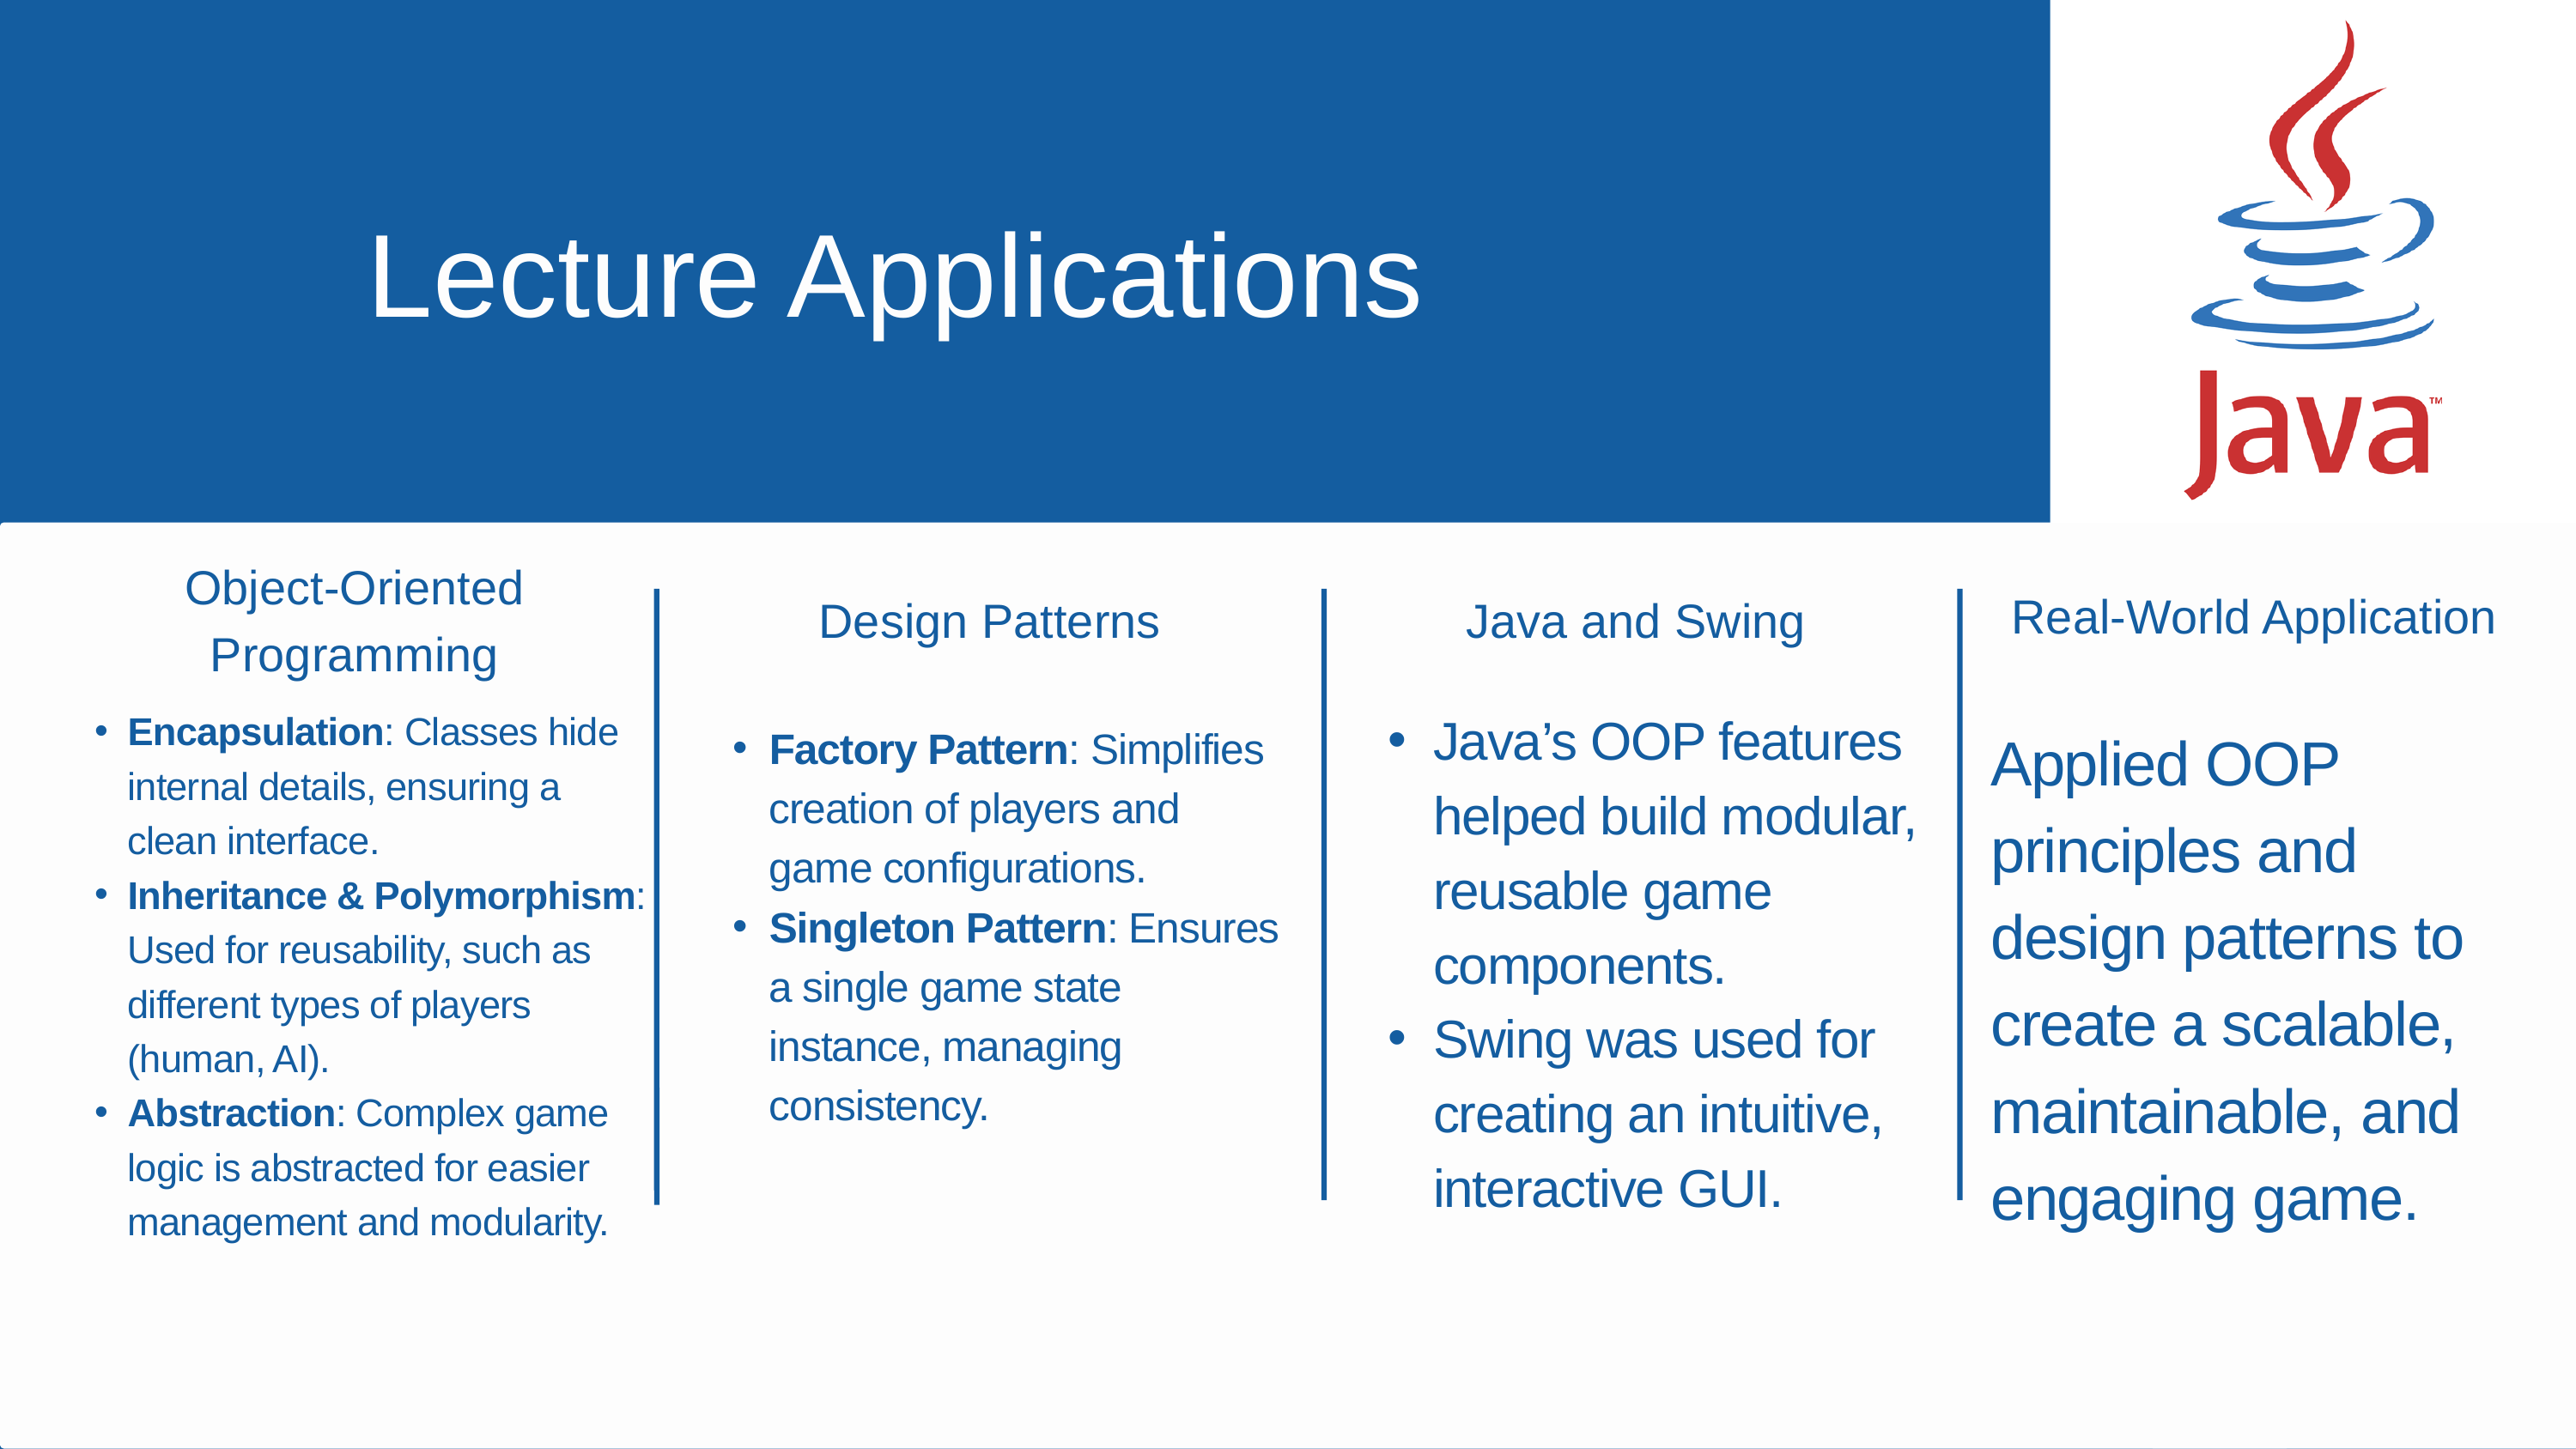

Lecture Applications

Object-Oriented Programming
Real-World Application
Design Patterns
Java and Swing

Java’s OOP features helped build modular, reusable game components.
Swing was used for creating an intuitive, interactive GUI.

Encapsulation: Classes hide internal details, ensuring a clean interface.
Inheritance & Polymorphism: Used for reusability, such as different types of players (human, AI).
Abstraction: Complex game logic is abstracted for easier management and modularity.

Applied OOP principles and design patterns to create a scalable, maintainable, and engaging game.
Factory Pattern: Simplifies creation of players and game configurations.
Singleton Pattern: Ensures a single game state instance, managing consistency.